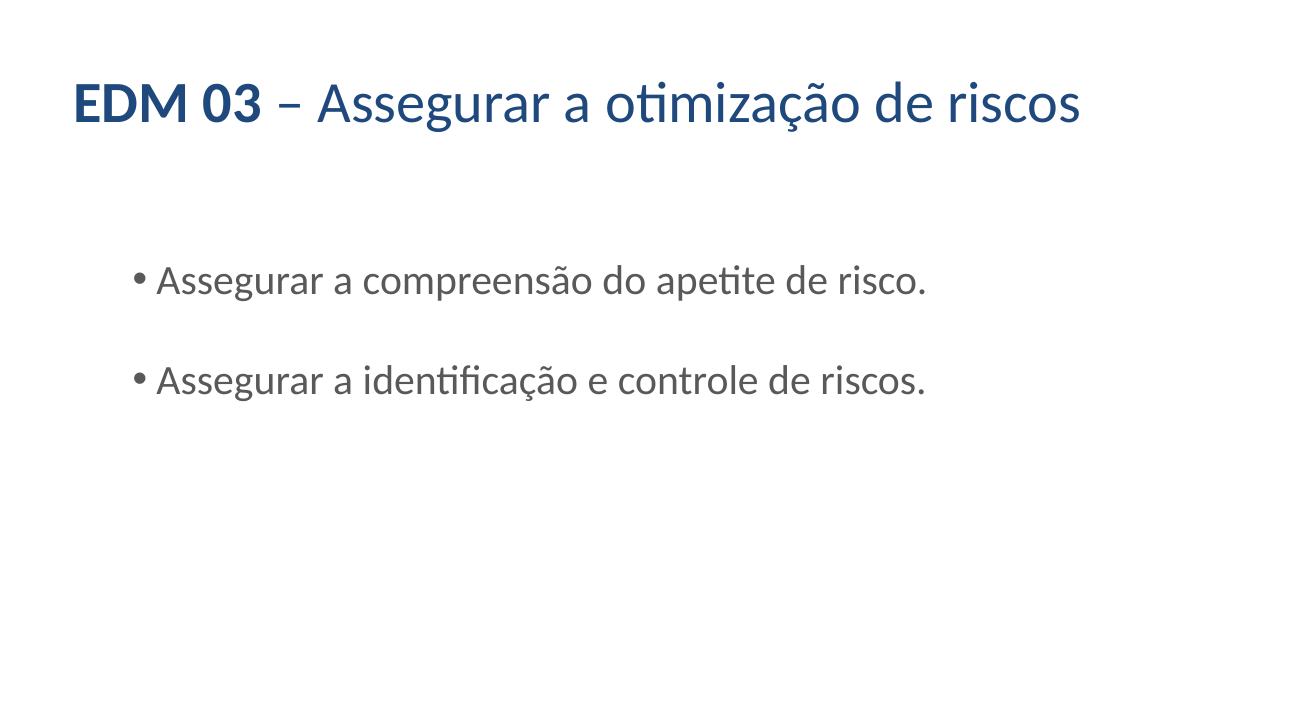

EDM 03 – Assegurar a otimização de riscos
 Assegurar a compreensão do apetite de risco.

 Assegurar a identificação e controle de riscos.